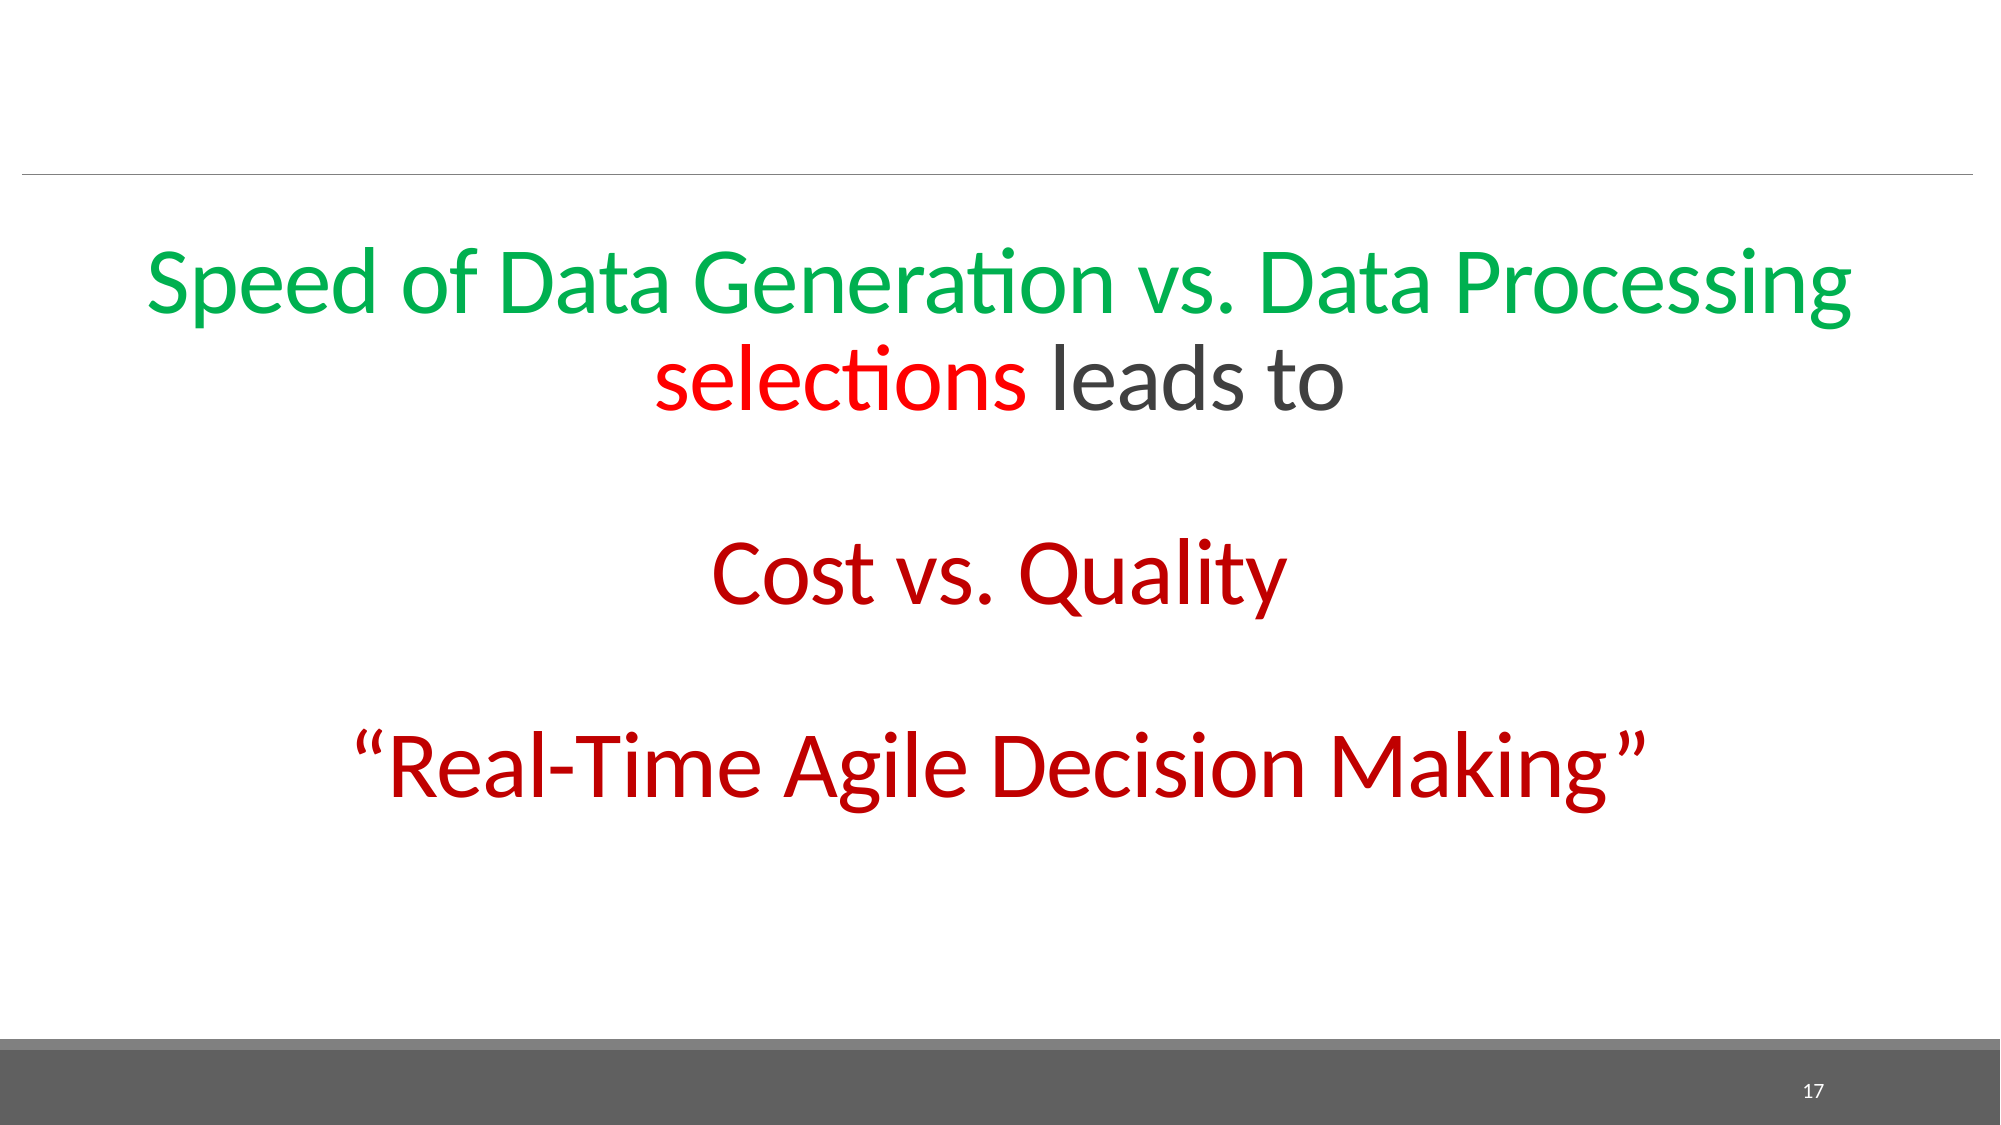

# Speed of Data Generation vs. Data Processing selections leads to Cost vs. Quality “Real-Time Agile Decision Making”
17